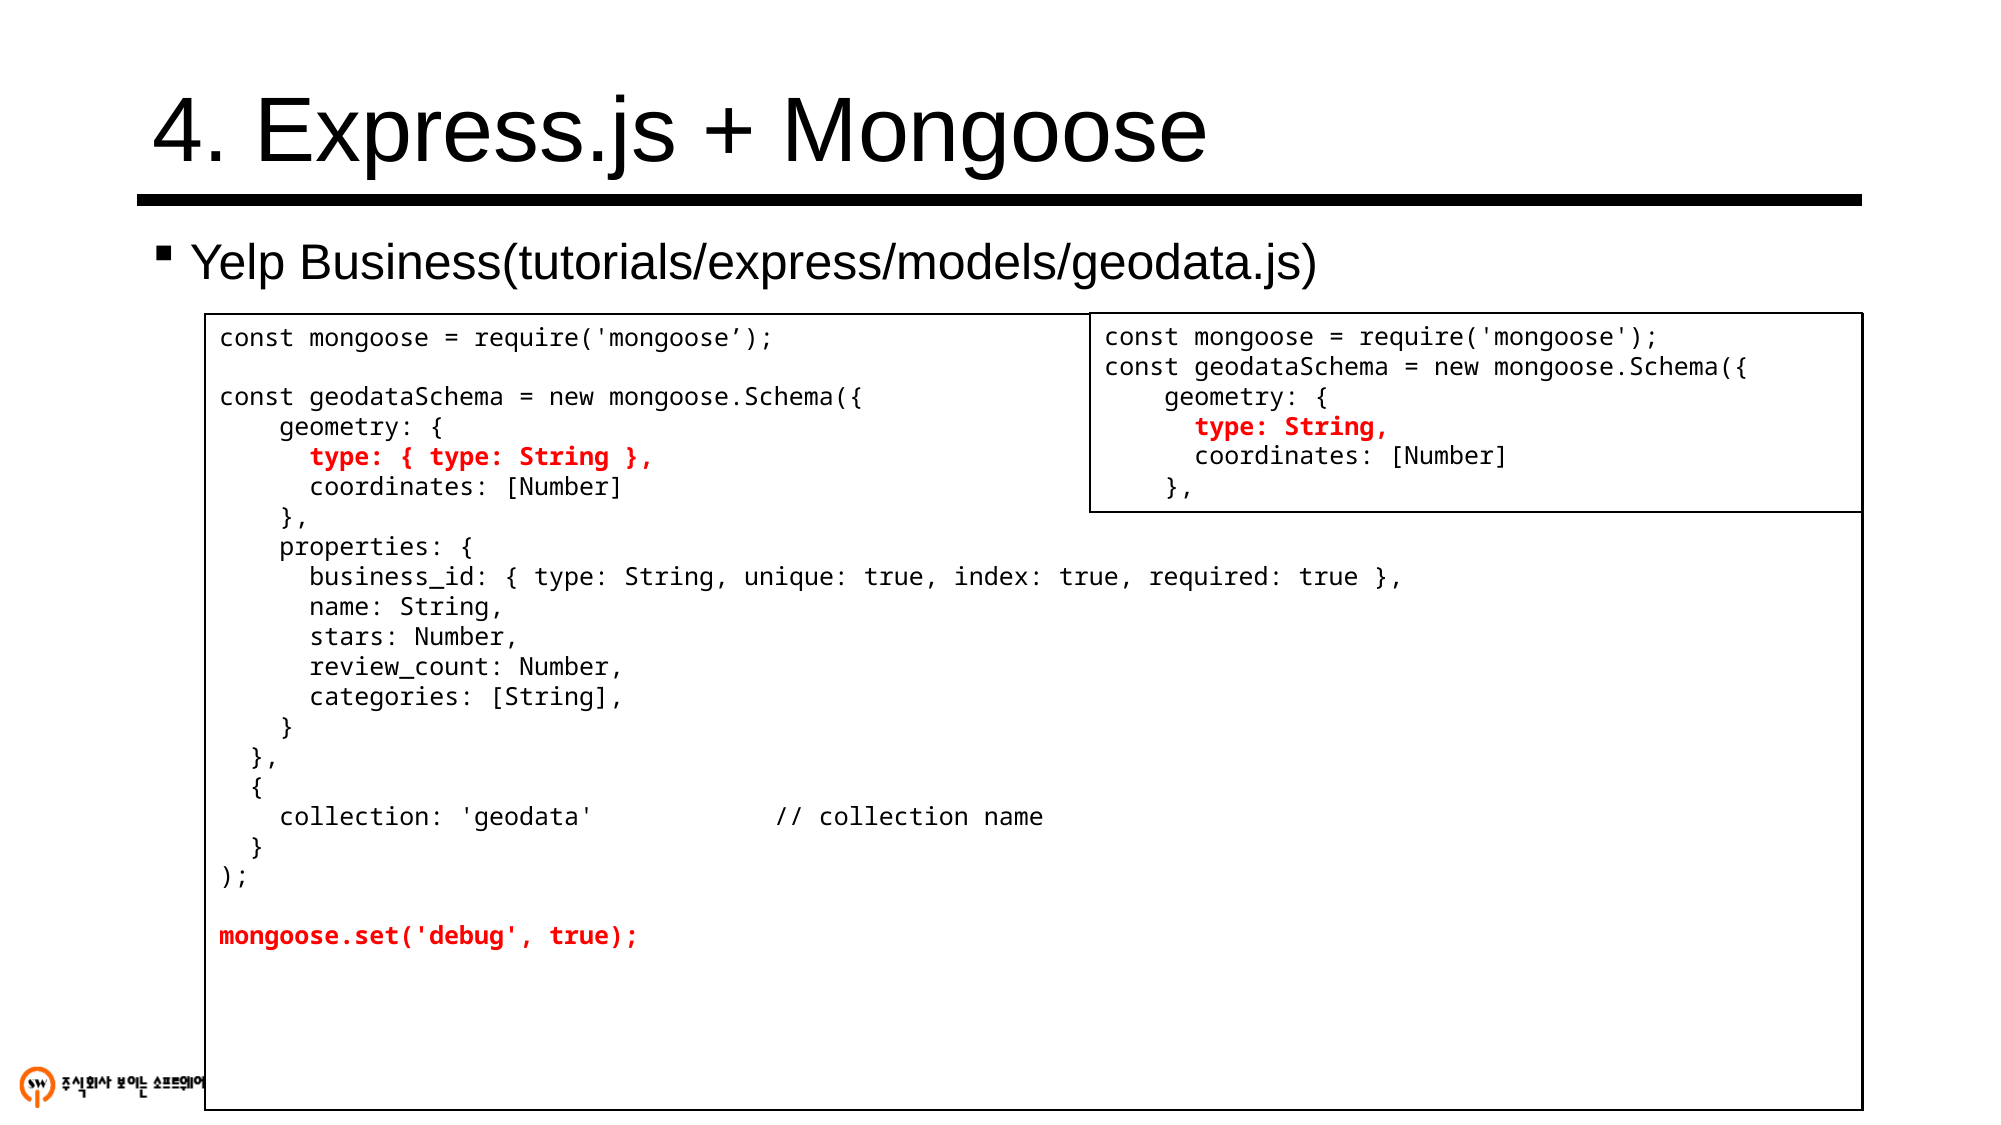

# 4. Express.js + Mongoose
Yelp Business(tutorials/express/models/geodata.js)
const mongoose = require('mongoose');
const geodataSchema = new mongoose.Schema({
    geometry: {
      type: String,
      coordinates: [Number]
    },
const mongoose = require('mongoose’);

const geodataSchema = new mongoose.Schema({
    geometry: {
      type: { type: String },
      coordinates: [Number]
    },
    properties: {
      business_id: { type: String, unique: true, index: true, required: true },
      name: String,
      stars: Number,
      review_count: Number,
      categories: [String],
    }
  },
  {
    collection: 'geodata'            // collection name
  }
);

mongoose.set('debug', true);